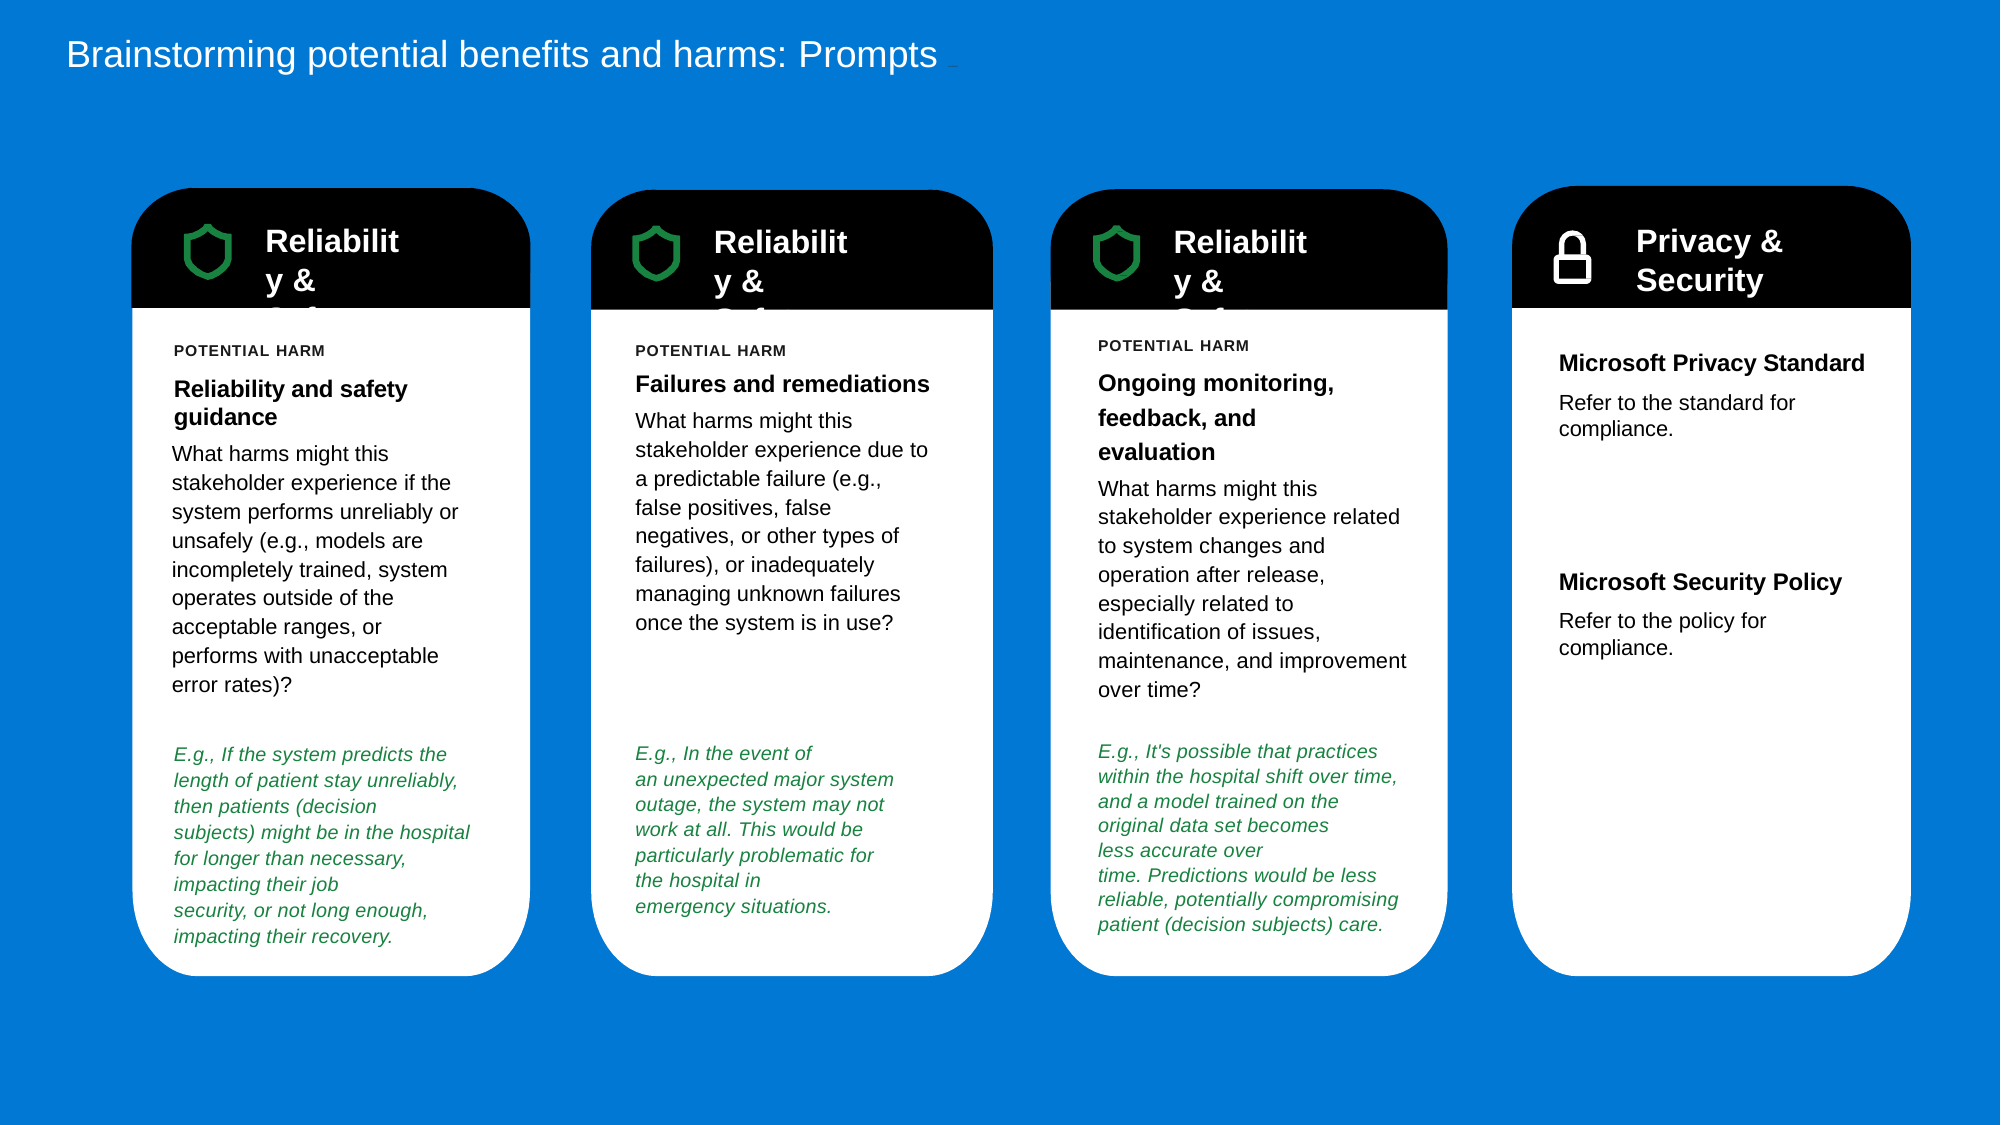

# Brainstorming potential benefits and harms: Prompts (continued )

Reliability & Safety
Privacy & Security
Reliability & Safety
Reliability & Safety

POTENTIAL HARM
Ongoing monitoring, feedback, and evaluation
What harms might this stakeholder experience related to system changes and operation after release, especially related to identification of issues, maintenance, and improvement over time?
POTENTIAL HARM
Failures and remediations
What harms might this stakeholder experience due to a predictable failure (e.g., false positives, false negatives, or other types of failures), or inadequately managing unknown failures once the system is in use?

POTENTIAL HARM
Reliability and safety guidance
What harms might this stakeholder experience if the  system performs unreliably or unsafely (e.g., models are incompletely trained, system operates outside of the acceptable ranges, or performs with unacceptable error rates)?

E.g., If the system predicts the length of patient stay unreliably, then patients (decision subjects) might be in the hospital for longer than necessary, impacting their job security, or not long enough, impacting their recovery.

Microsoft Privacy Standard
Refer to the standard for
compliance.
Microsoft Security Policy
Refer to the policy for
compliance.
E.g., It's possible that practices within the hospital shift over time, and a model trained on the original data set becomes less accurate over time. Predictions would be less reliable, potentially compromising patient (decision subjects) care.
E.g., In the event of an unexpected major system outage, the system may not work at all. This would be particularly problematic for the hospital in emergency situations.